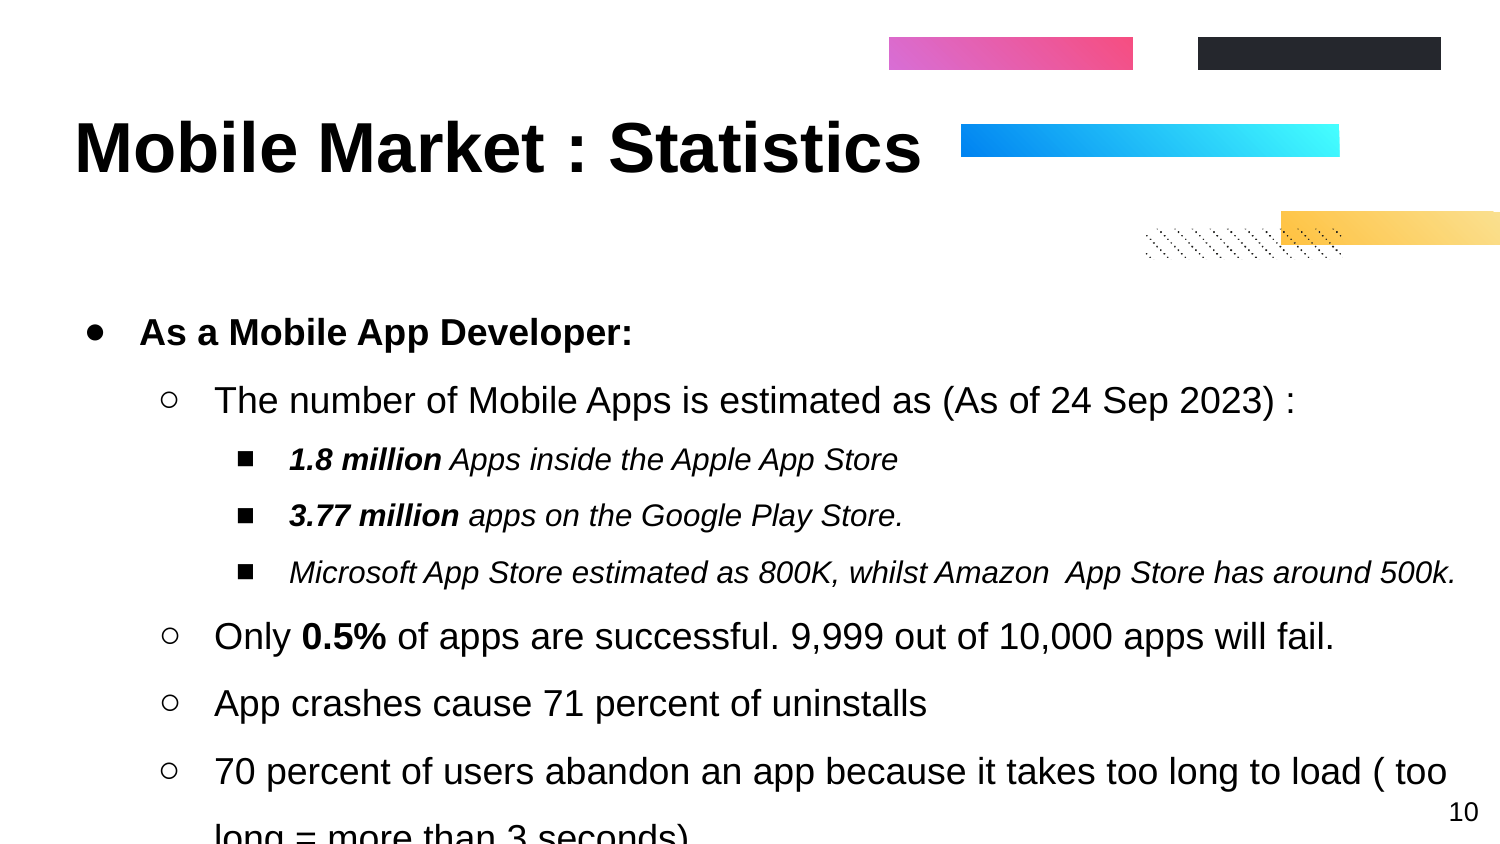

# Mobile Market : Statistics
As a Mobile App Developer:
The number of Mobile Apps is estimated as (As of 24 Sep 2023) :
1.8 million Apps inside the Apple App Store
3.77 million apps on the Google Play Store.
Microsoft App Store estimated as 800K, whilst Amazon  App Store has around 500k.
Only 0.5% of apps are successful. 9,999 out of 10,000 apps will fail.
App crashes cause 71 percent of uninstalls
70 percent of users abandon an app because it takes too long to load ( too long = more than 3 seconds)

10